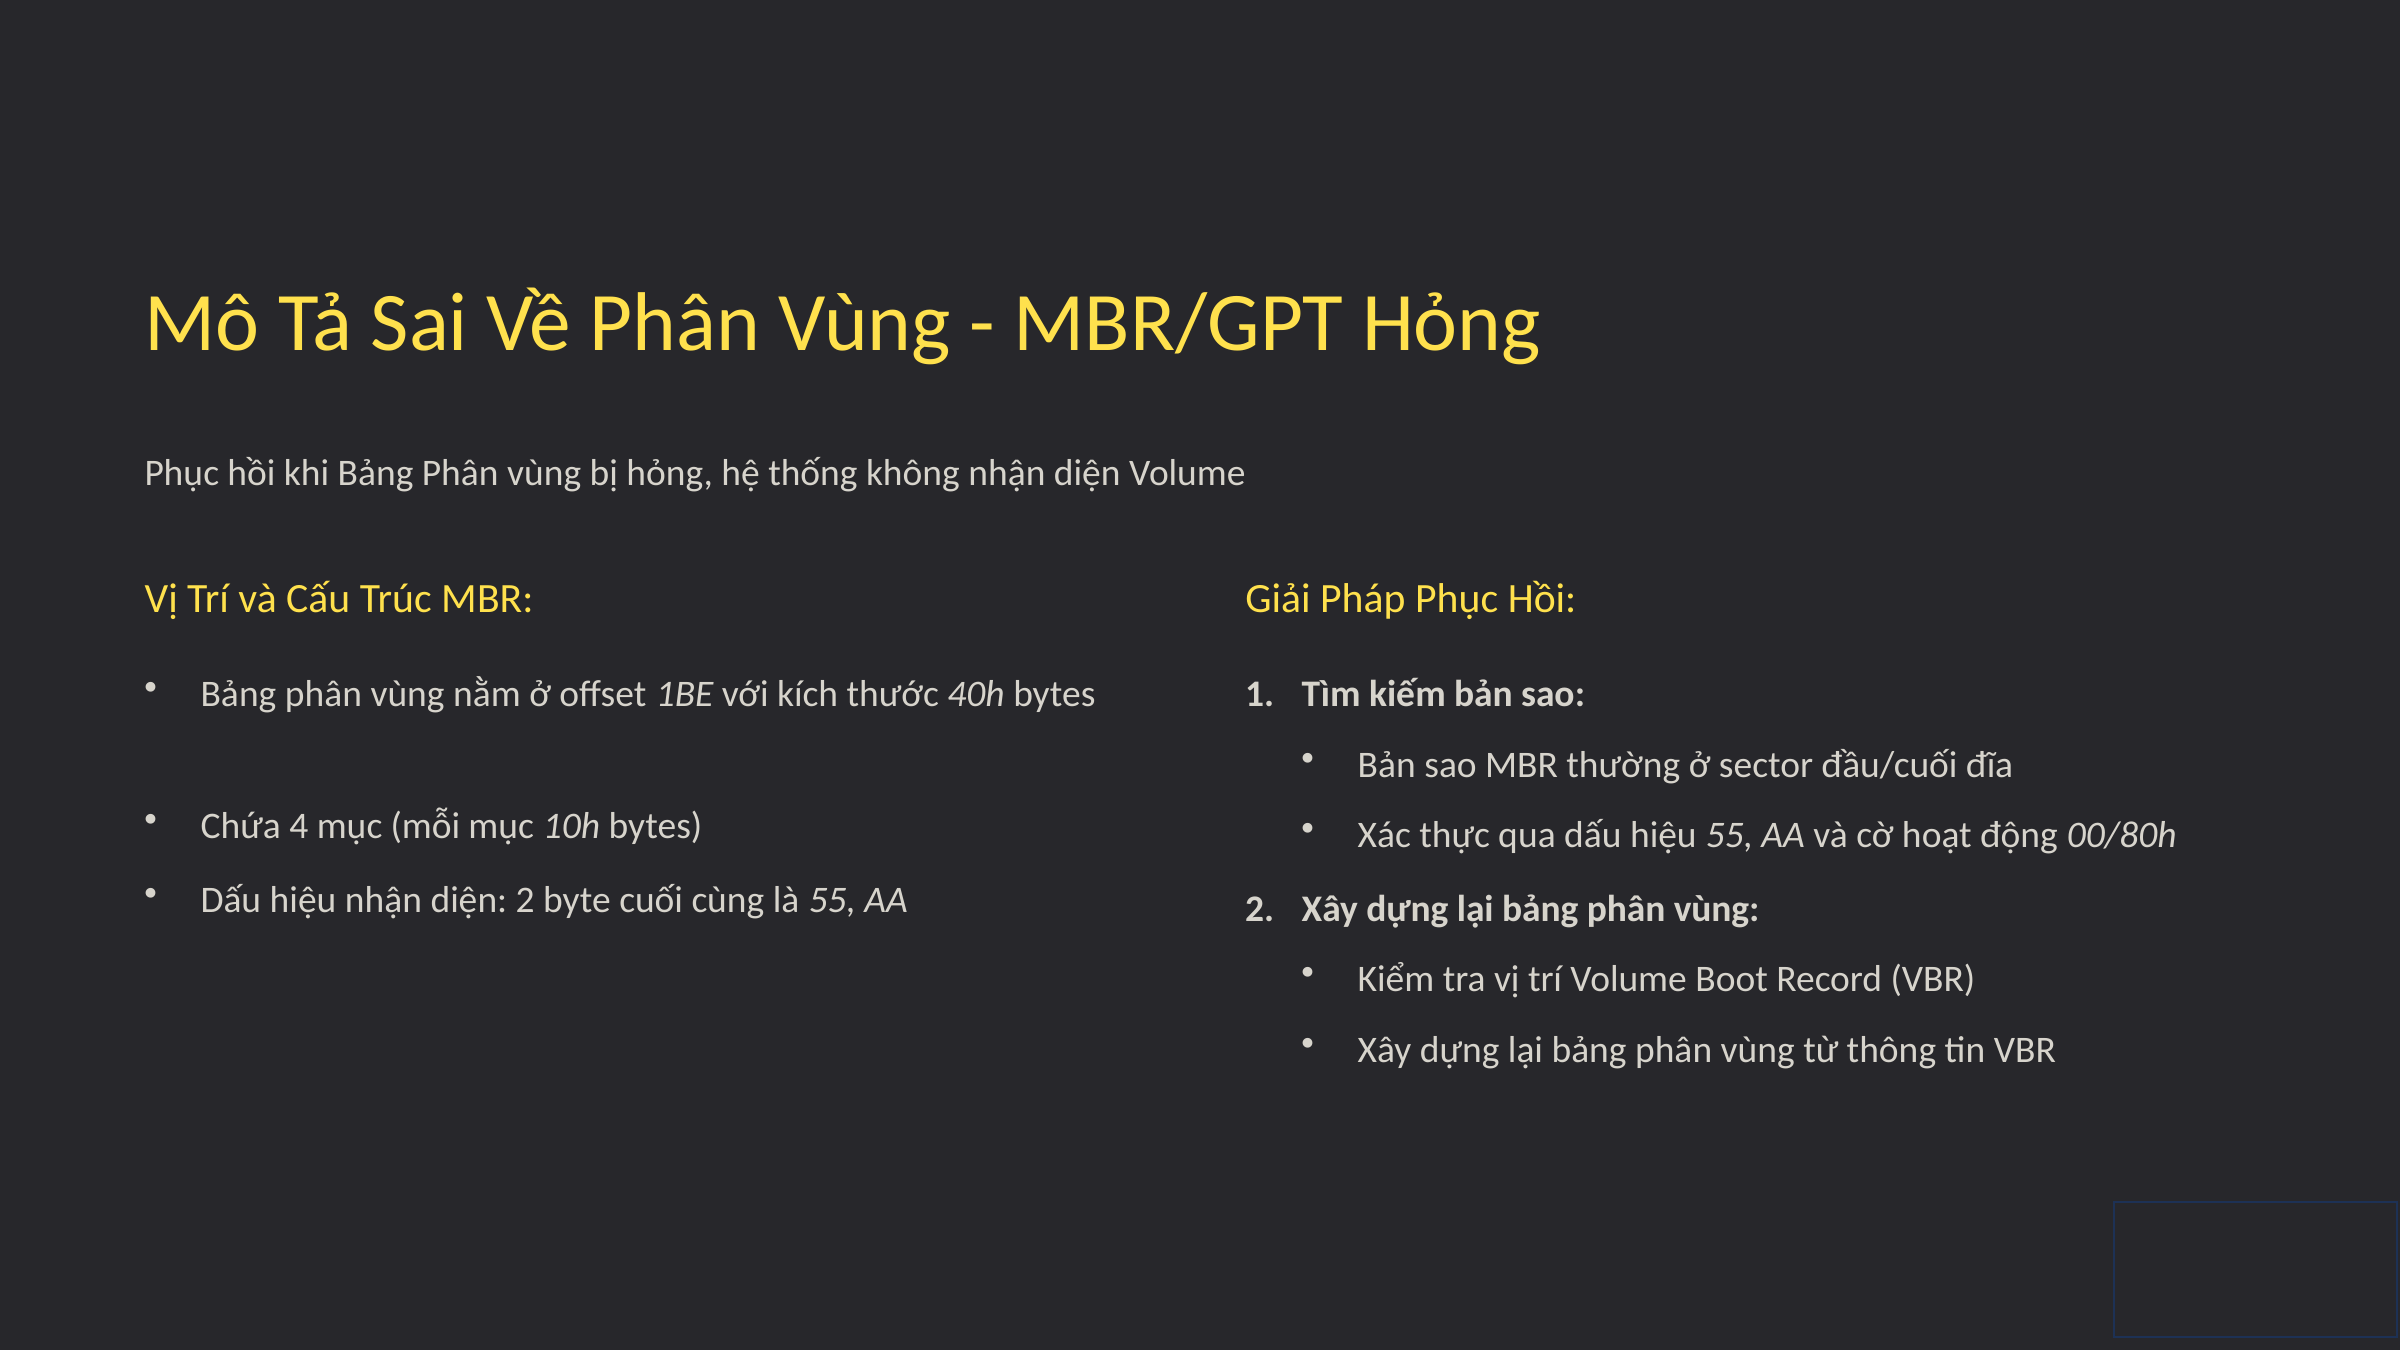

Mô Tả Sai Về Phân Vùng - MBR/GPT Hỏng
Phục hồi khi Bảng Phân vùng bị hỏng, hệ thống không nhận diện Volume
Vị Trí và Cấu Trúc MBR:
Giải Pháp Phục Hồi:
Bảng phân vùng nằm ở offset 1BE với kích thước 40h bytes
Tìm kiếm bản sao:
Bản sao MBR thường ở sector đầu/cuối đĩa
Chứa 4 mục (mỗi mục 10h bytes)
Xác thực qua dấu hiệu 55, AA và cờ hoạt động 00/80h
Dấu hiệu nhận diện: 2 byte cuối cùng là 55, AA
Xây dựng lại bảng phân vùng:
Kiểm tra vị trí Volume Boot Record (VBR)
Xây dựng lại bảng phân vùng từ thông tin VBR